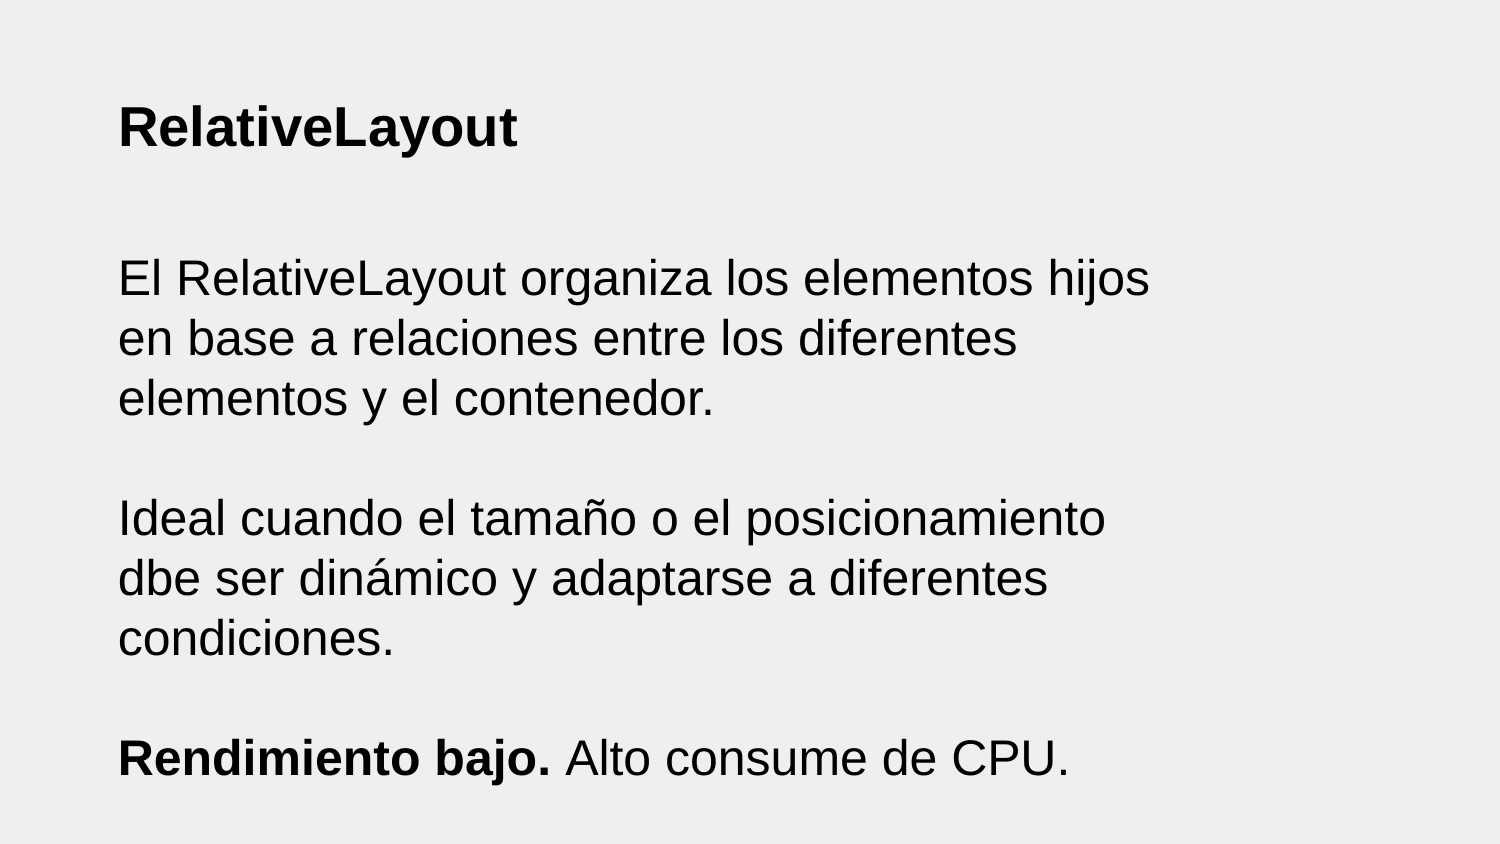

# RelativeLayout
El RelativeLayout organiza los elementos hijos en base a relaciones entre los diferentes elementos y el contenedor.

Ideal cuando el tamaño o el posicionamiento dbe ser dinámico y adaptarse a diferentes condiciones.

Rendimiento bajo. Alto consume de CPU.